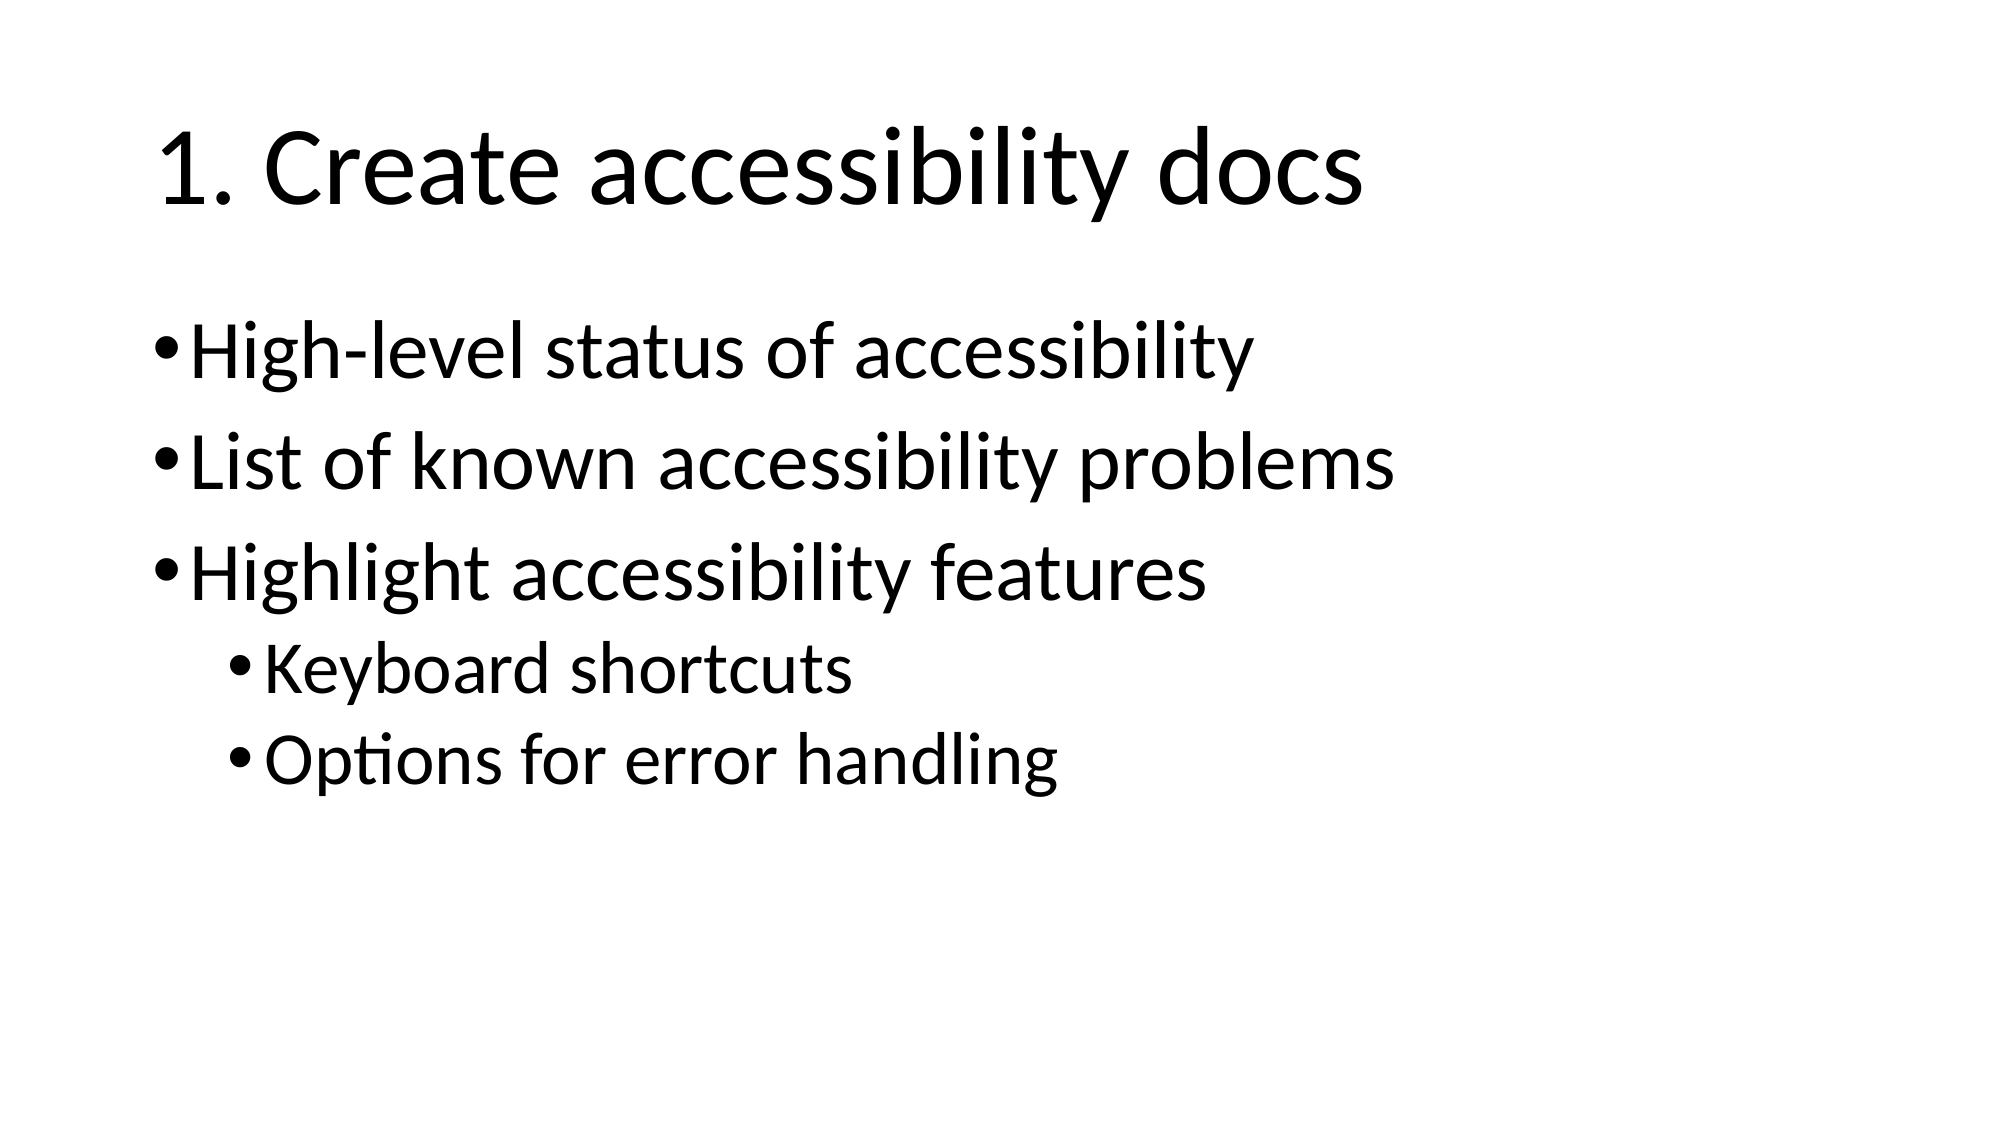

# 1. Create accessibility docs
High-level status of accessibility
List of known accessibility problems
Highlight accessibility features
Keyboard shortcuts
Options for error handling